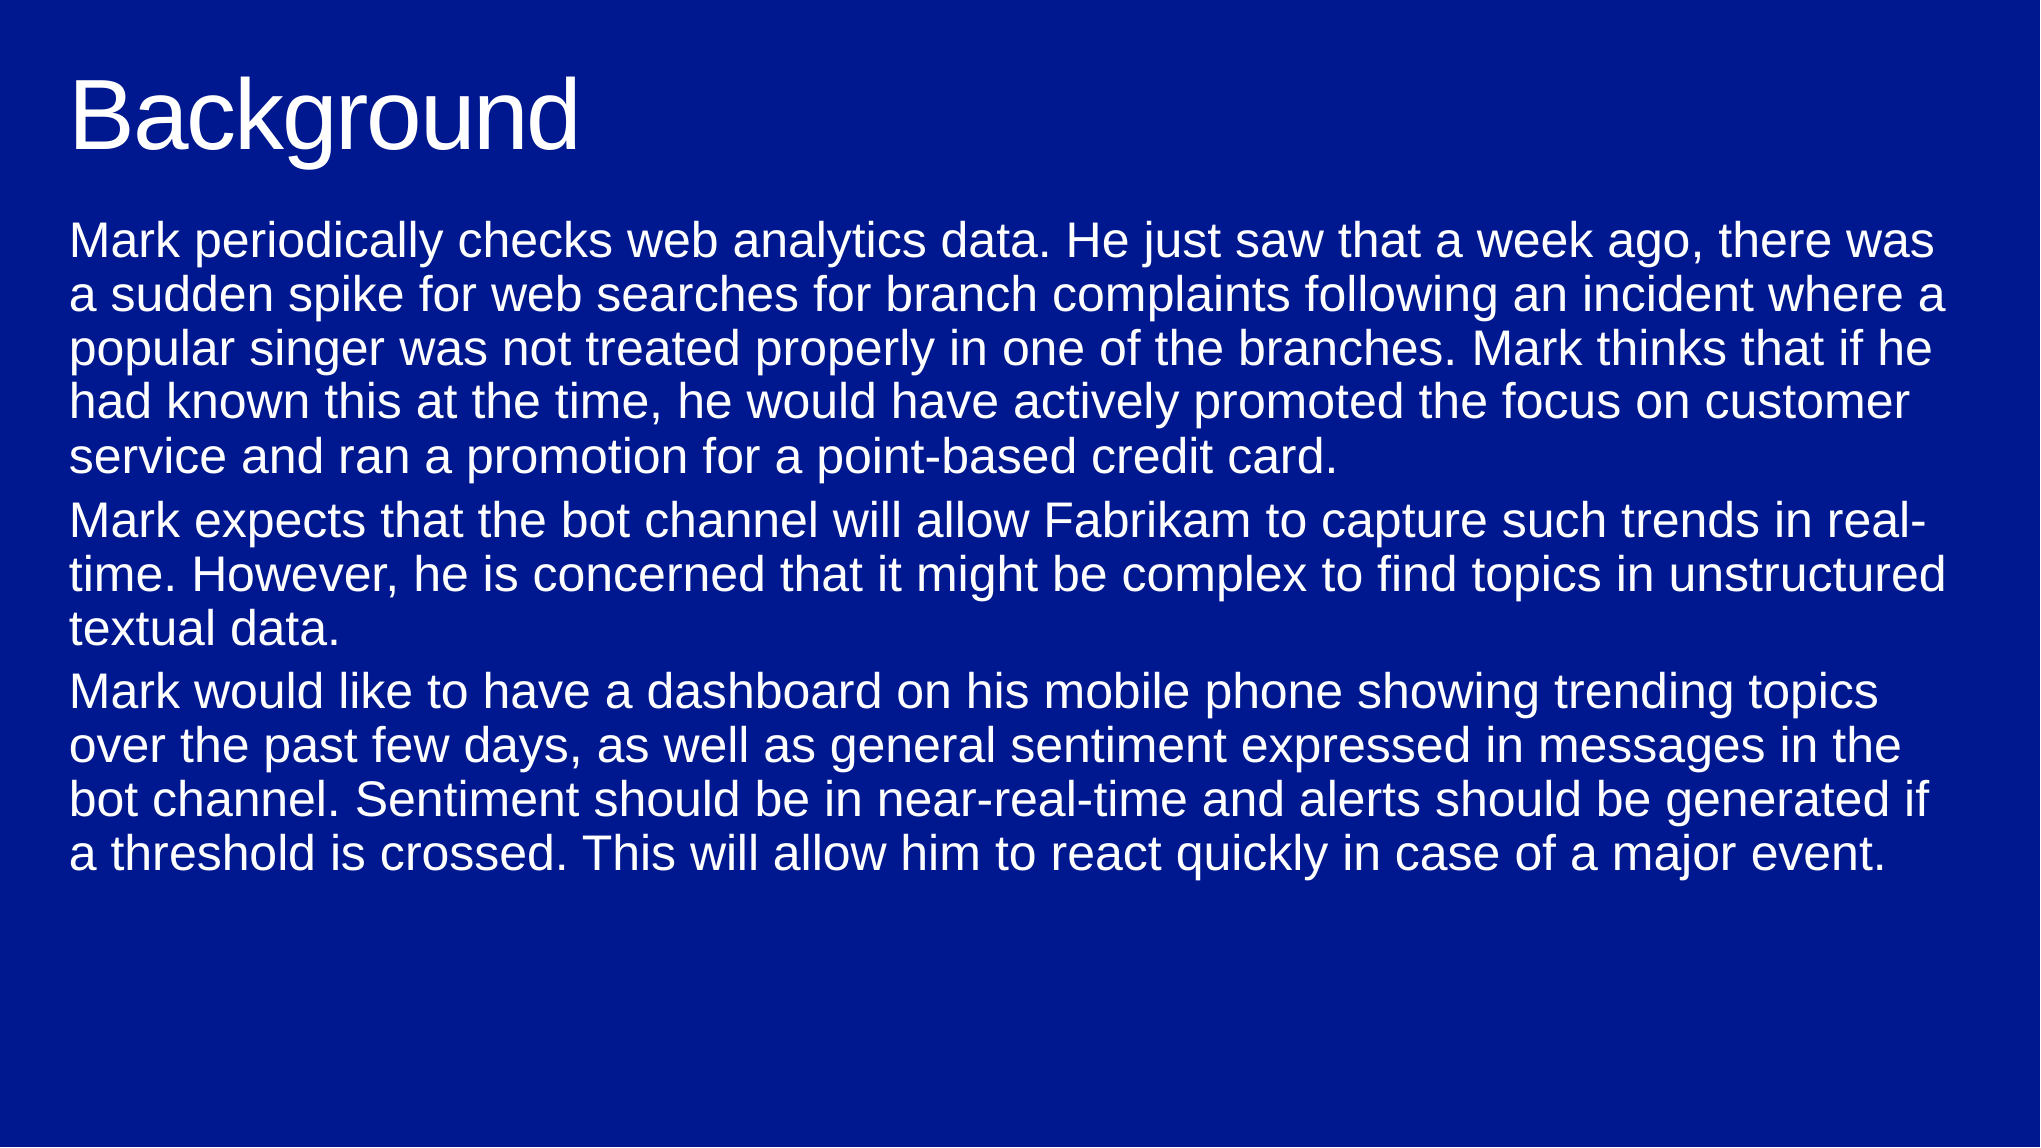

# Background
Mark periodically checks web analytics data. He just saw that a week ago, there was a sudden spike for web searches for branch complaints following an incident where a popular singer was not treated properly in one of the branches. Mark thinks that if he had known this at the time, he would have actively promoted the focus on customer service and ran a promotion for a point-based credit card.
Mark expects that the bot channel will allow Fabrikam to capture such trends in real-time. However, he is concerned that it might be complex to find topics in unstructured textual data.
Mark would like to have a dashboard on his mobile phone showing trending topics over the past few days, as well as general sentiment expressed in messages in the bot channel. Sentiment should be in near-real-time and alerts should be generated if a threshold is crossed. This will allow him to react quickly in case of a major event.